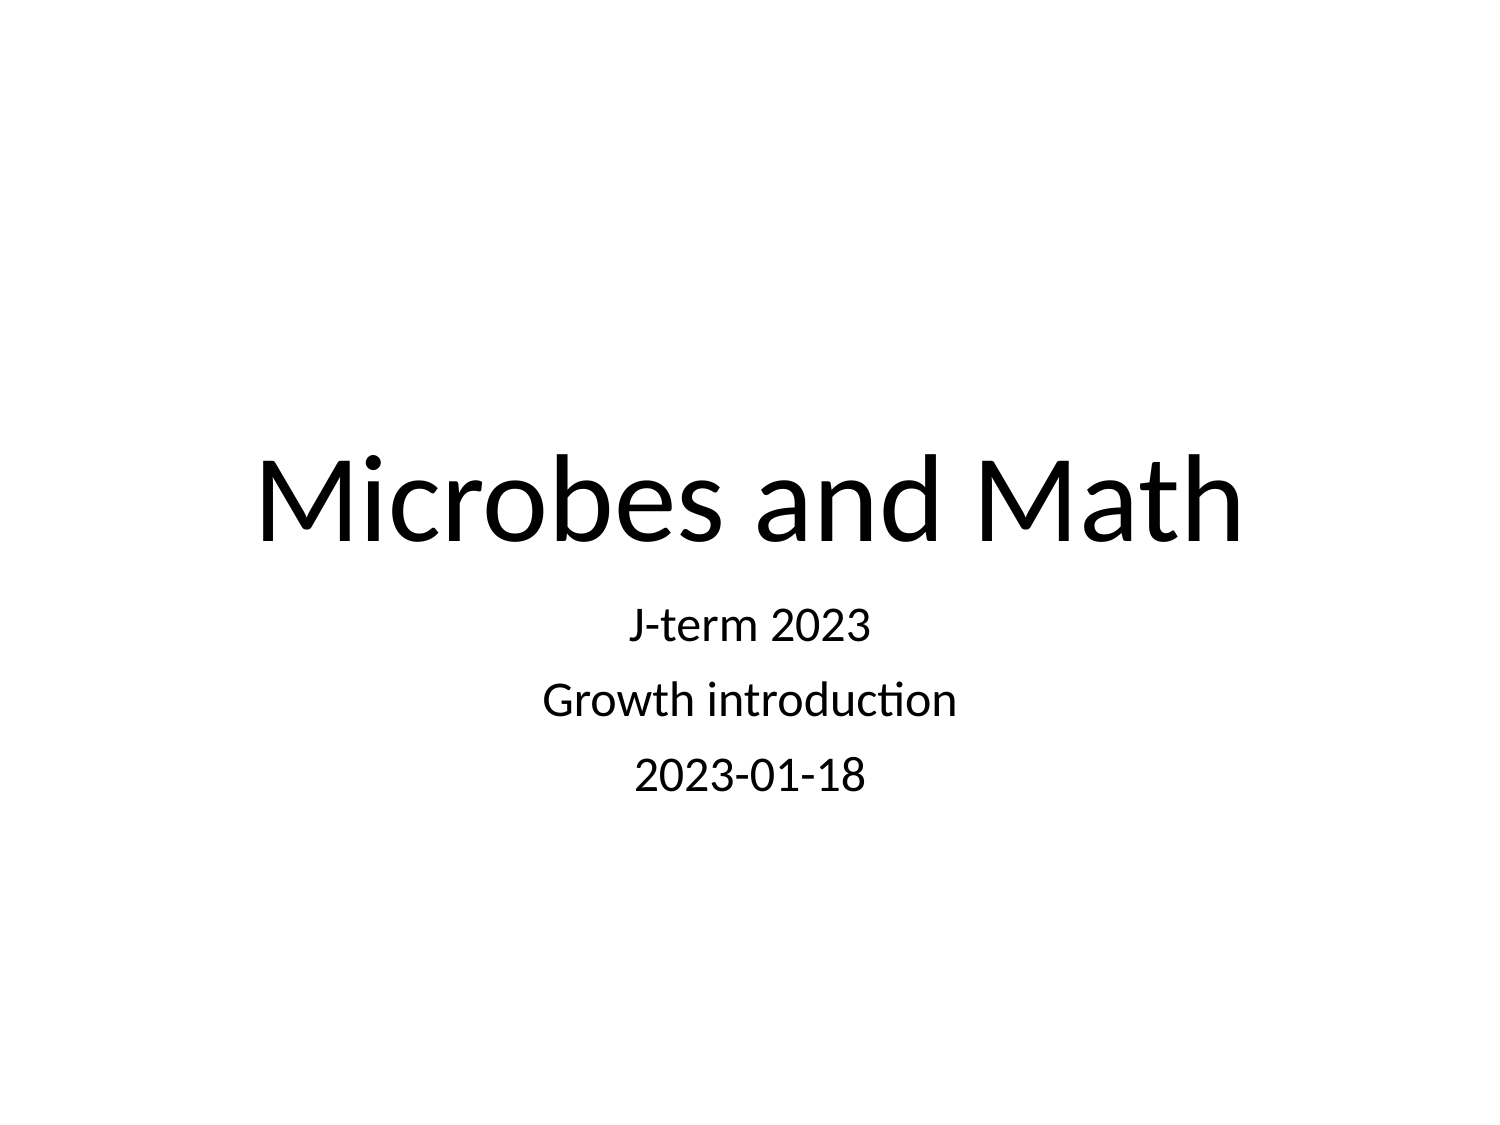

# Microbes and Math
J-term 2023
Growth introduction
2023-01-18